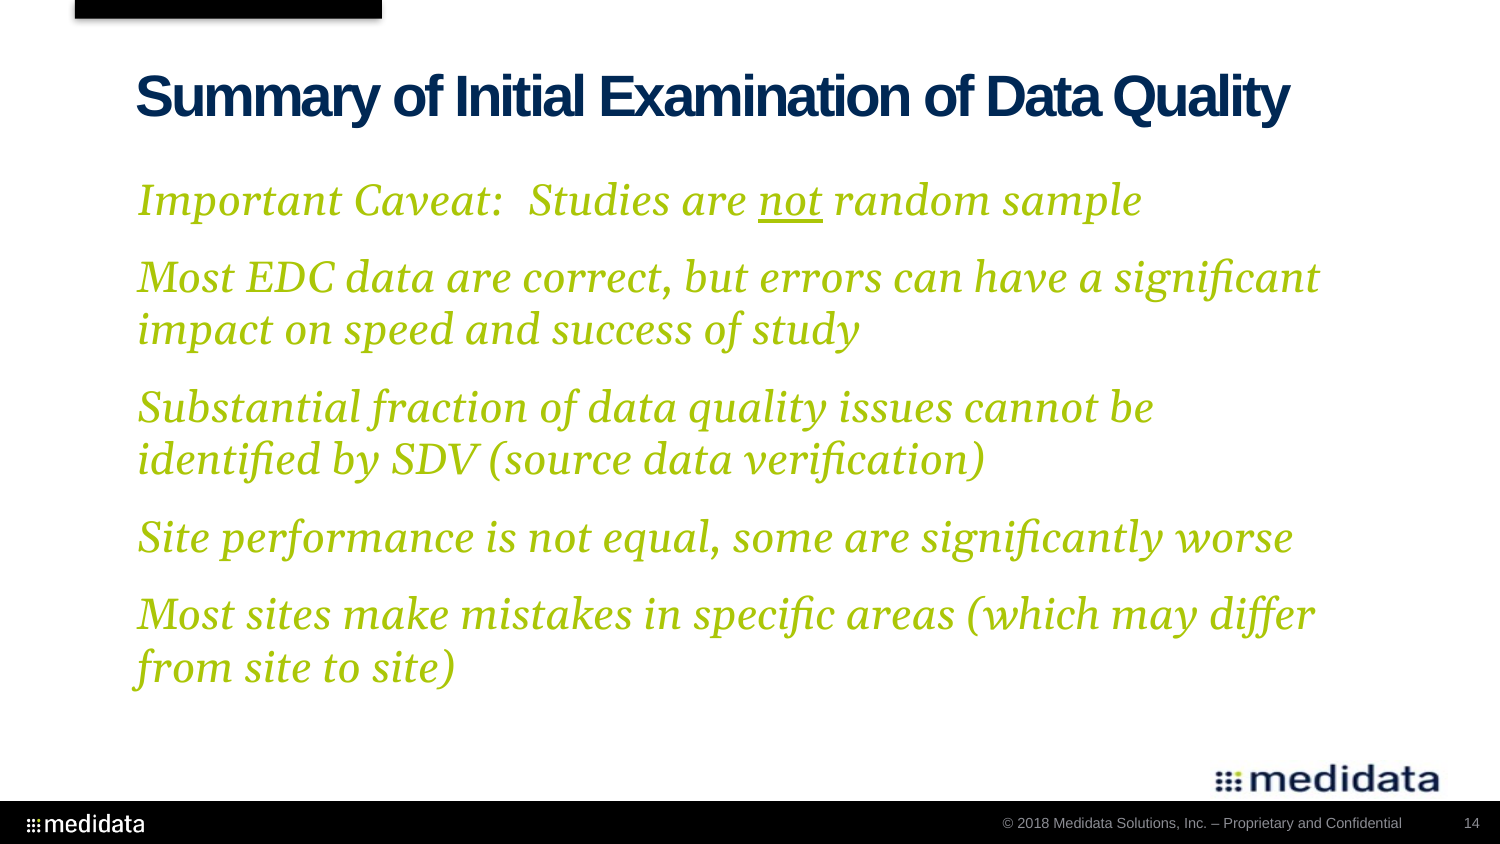

# Summary of Initial Examination of Data Quality
Important Caveat:  Studies are not random sample
Most EDC data are correct, but errors can have a significant impact on speed and success of study
Substantial fraction of data quality issues cannot be identified by SDV (source data verification)
Site performance is not equal, some are significantly worse
Most sites make mistakes in specific areas (which may differ from site to site)